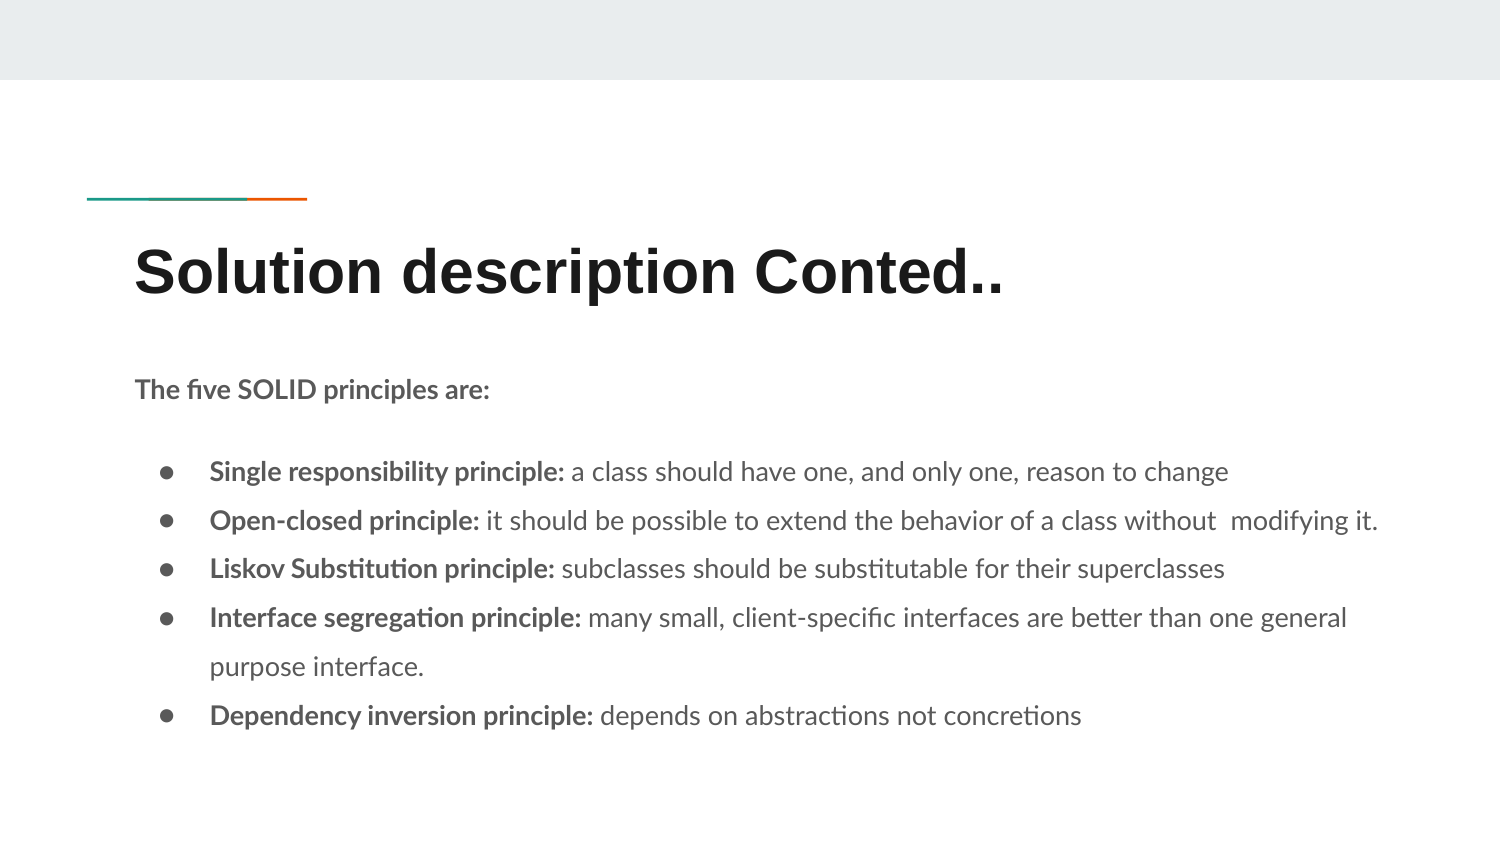

# Solution description Conted..
The five SOLID principles are:
Single responsibility principle: a class should have one, and only one, reason to change
Open-closed principle: it should be possible to extend the behavior of a class without  modifying it.
Liskov Substitution principle: subclasses should be substitutable for their superclasses
Interface segregation principle: many small, client-specific interfaces are better than one general purpose interface.
Dependency inversion principle: depends on abstractions not concretions